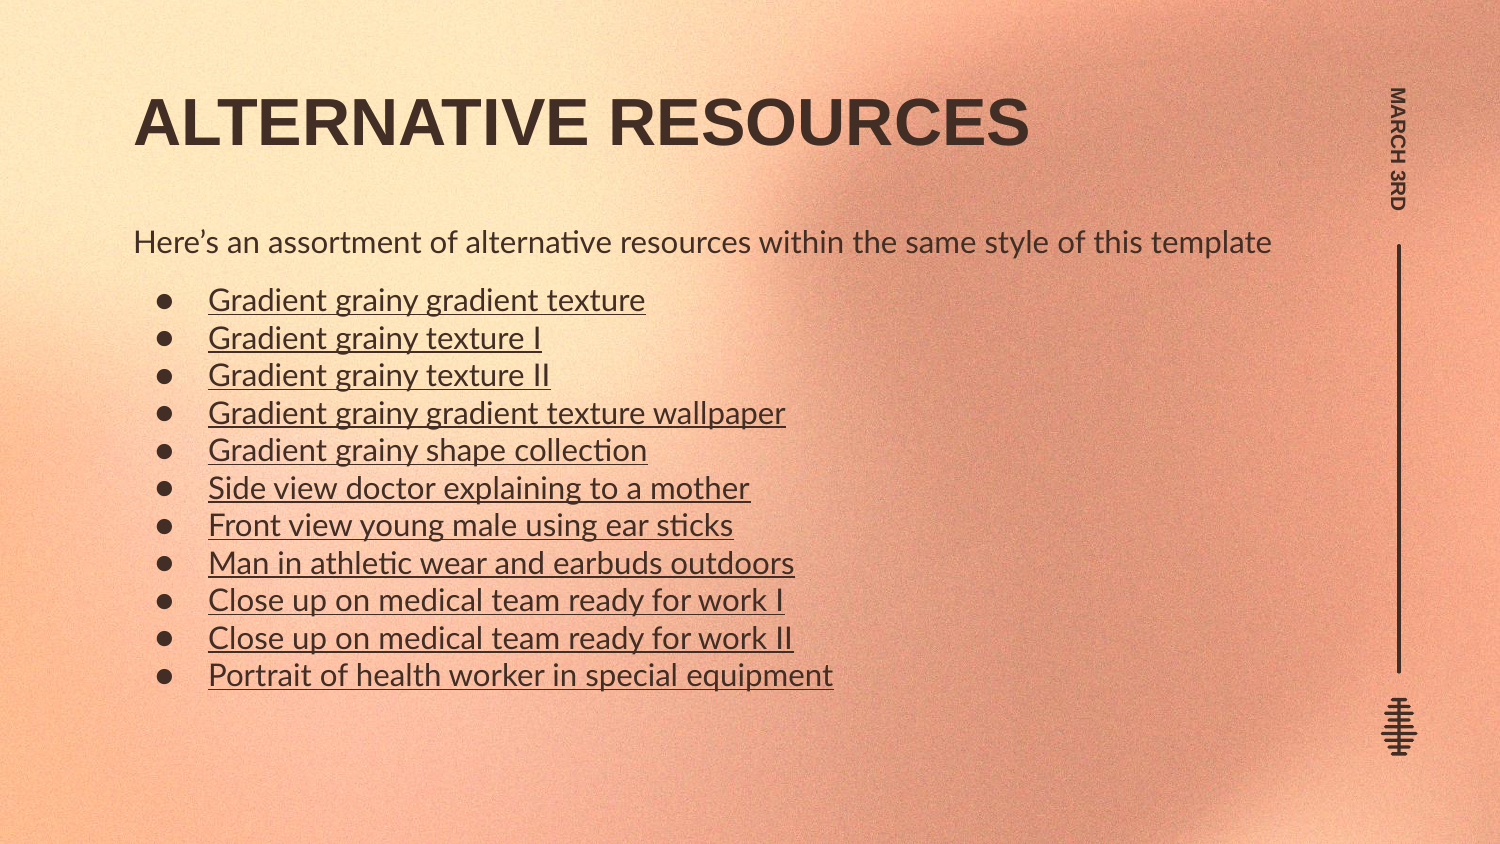

# ALTERNATIVE RESOURCES
MARCH 3RD
Here’s an assortment of alternative resources within the same style of this template
Gradient grainy gradient texture
Gradient grainy texture I
Gradient grainy texture II
Gradient grainy gradient texture wallpaper
Gradient grainy shape collection
Side view doctor explaining to a mother
Front view young male using ear sticks
Man in athletic wear and earbuds outdoors
Close up on medical team ready for work I
Close up on medical team ready for work II
Portrait of health worker in special equipment